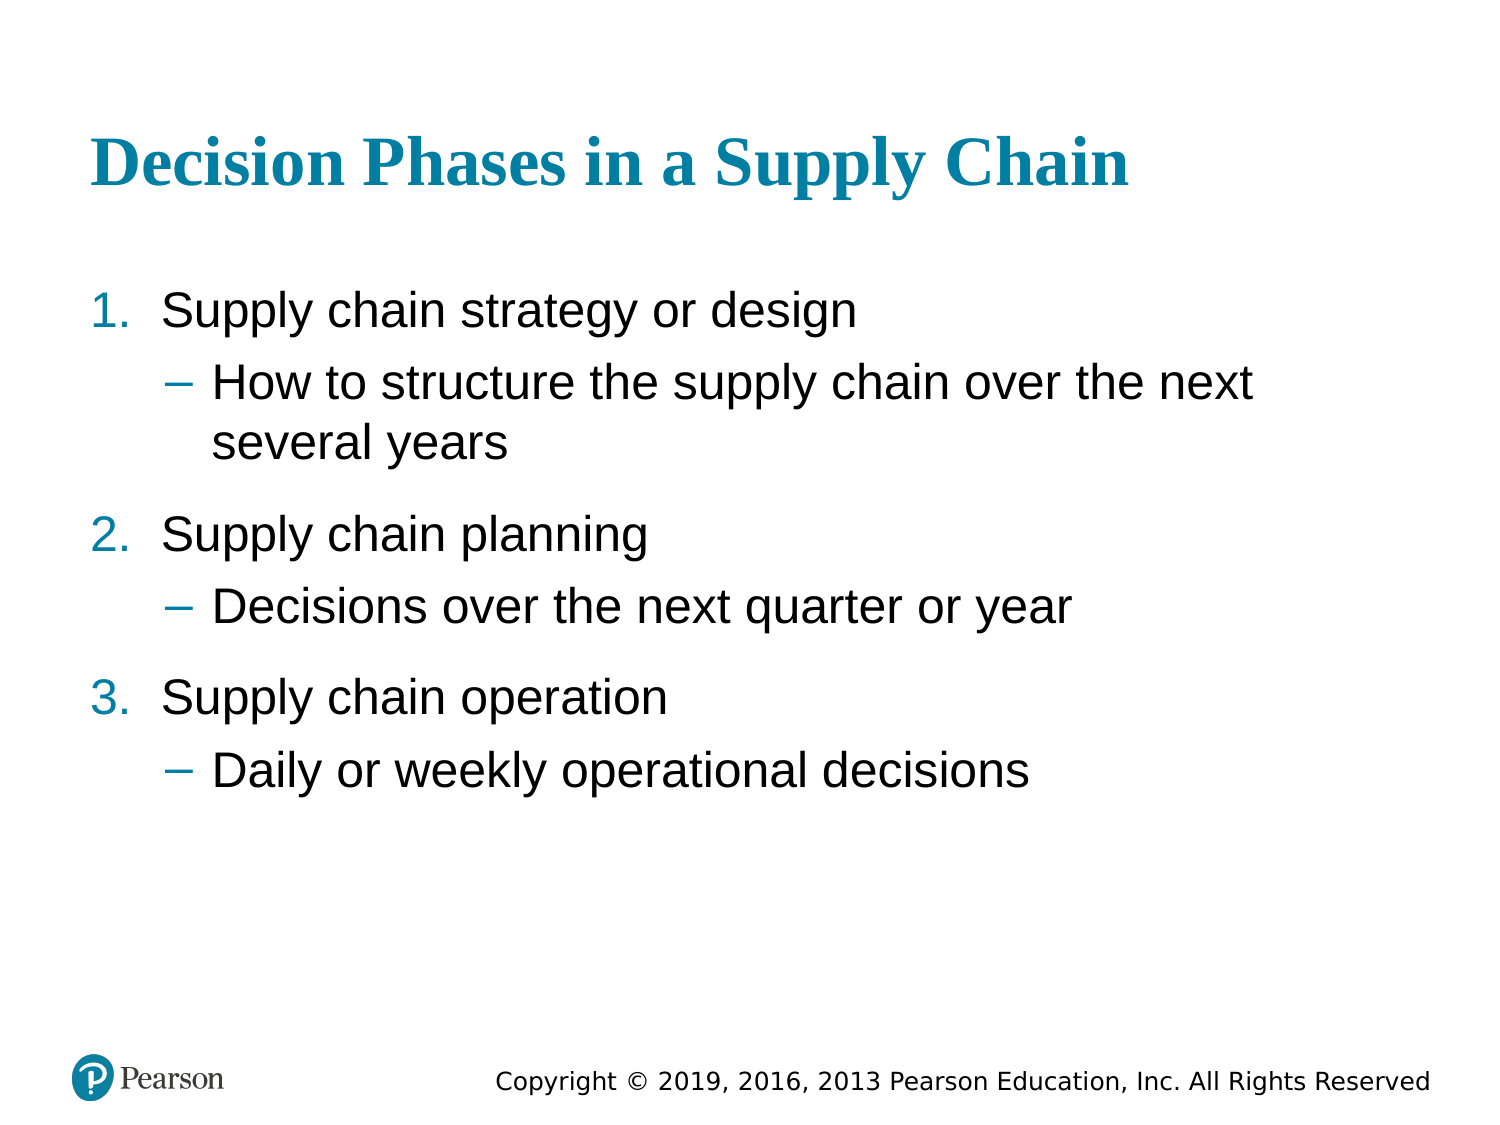

# Decision Phases in a Supply Chain
Supply chain strategy or design
How to structure the supply chain over the next several years
Supply chain planning
Decisions over the next quarter or year
Supply chain operation
Daily or weekly operational decisions